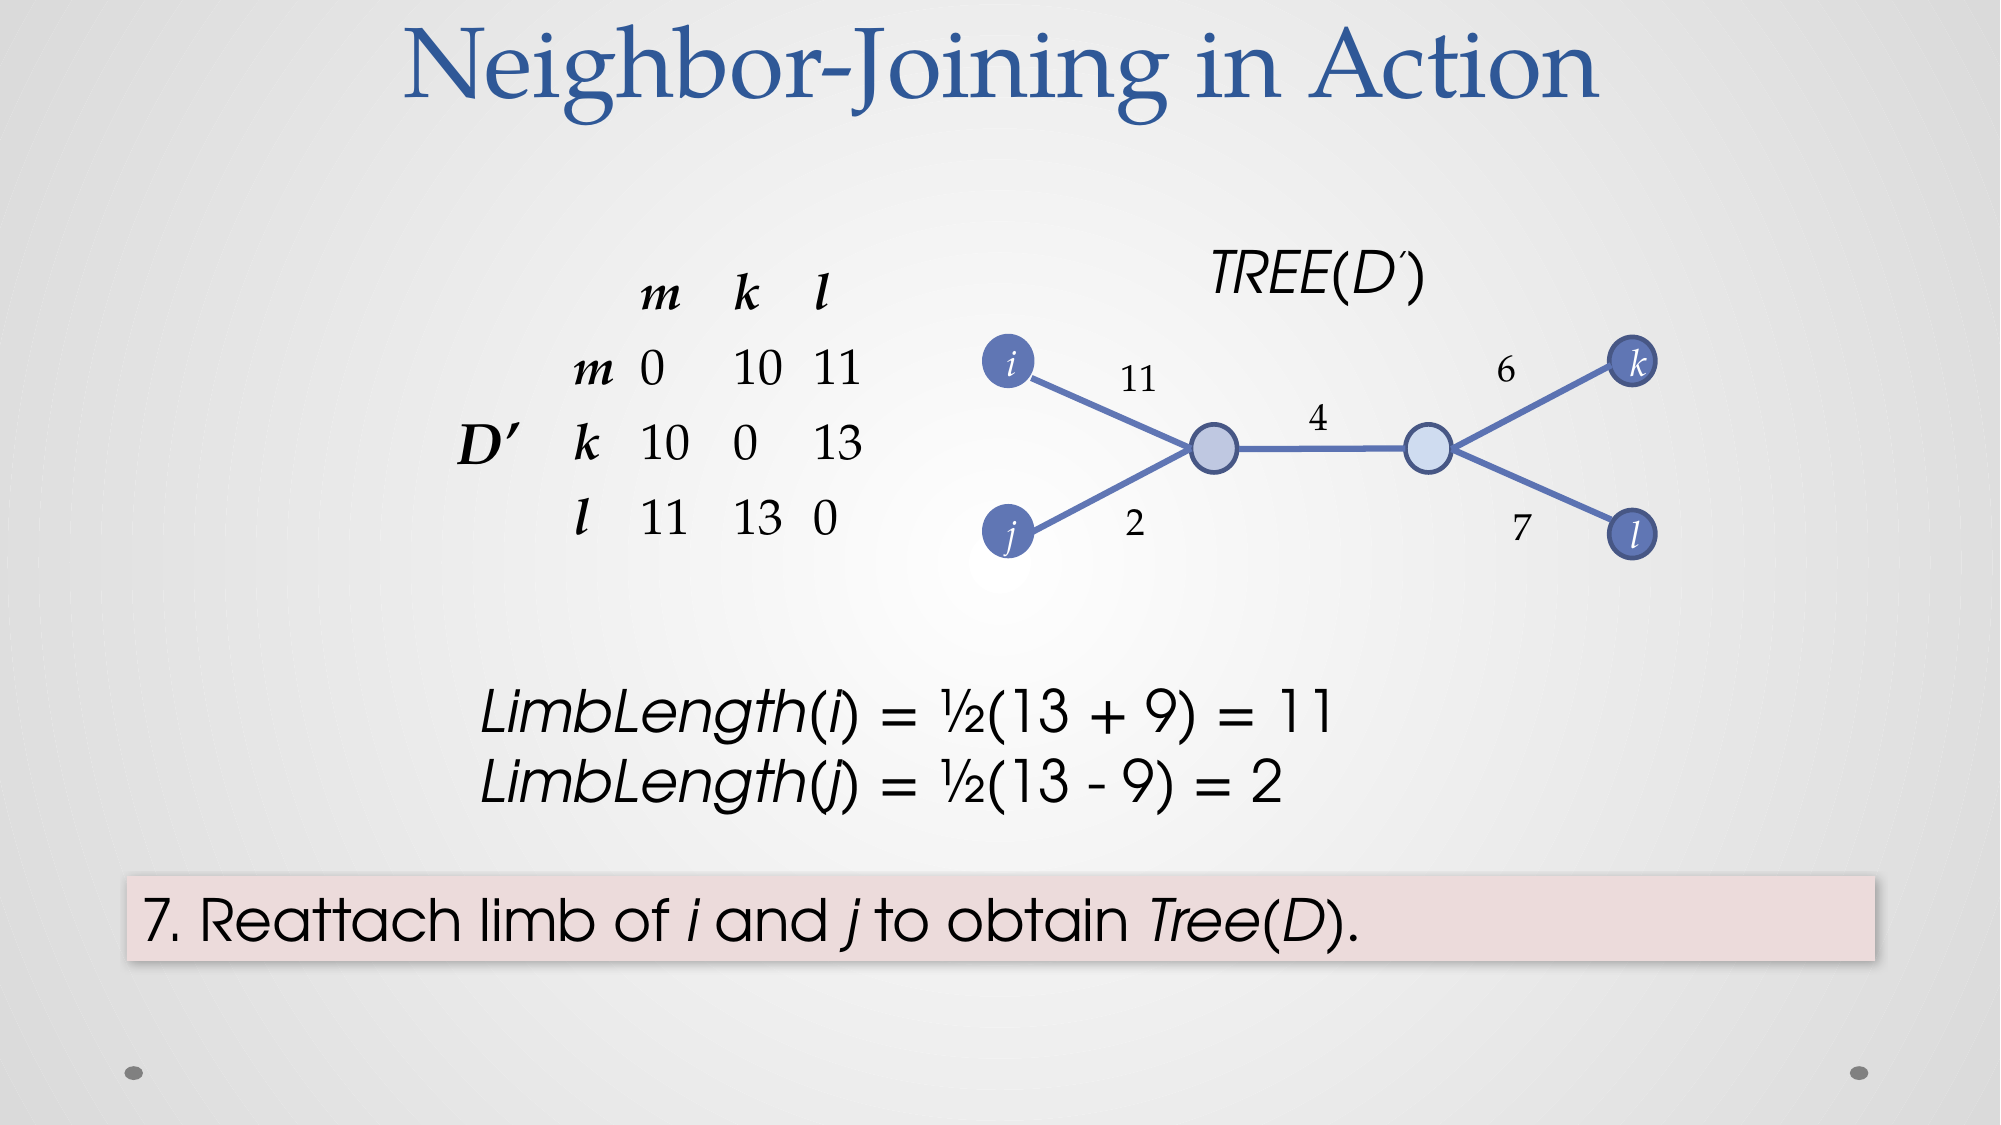

# Neighbor-Joining in Action
Tree(D’)
|  | m | k | l |
| --- | --- | --- | --- |
| m | 0 | 10 | 11 |
| k | 10 | 0 | 13 |
| l | 11 | 13 | 0 |
k
i
6
4

7
j
l
11
D’
2
LimbLength(i) = ½(13 + 9) = 11
LimbLength(j) = ½(13 - 9) = 2
7. Reattach limb of i and j to obtain Tree(D).